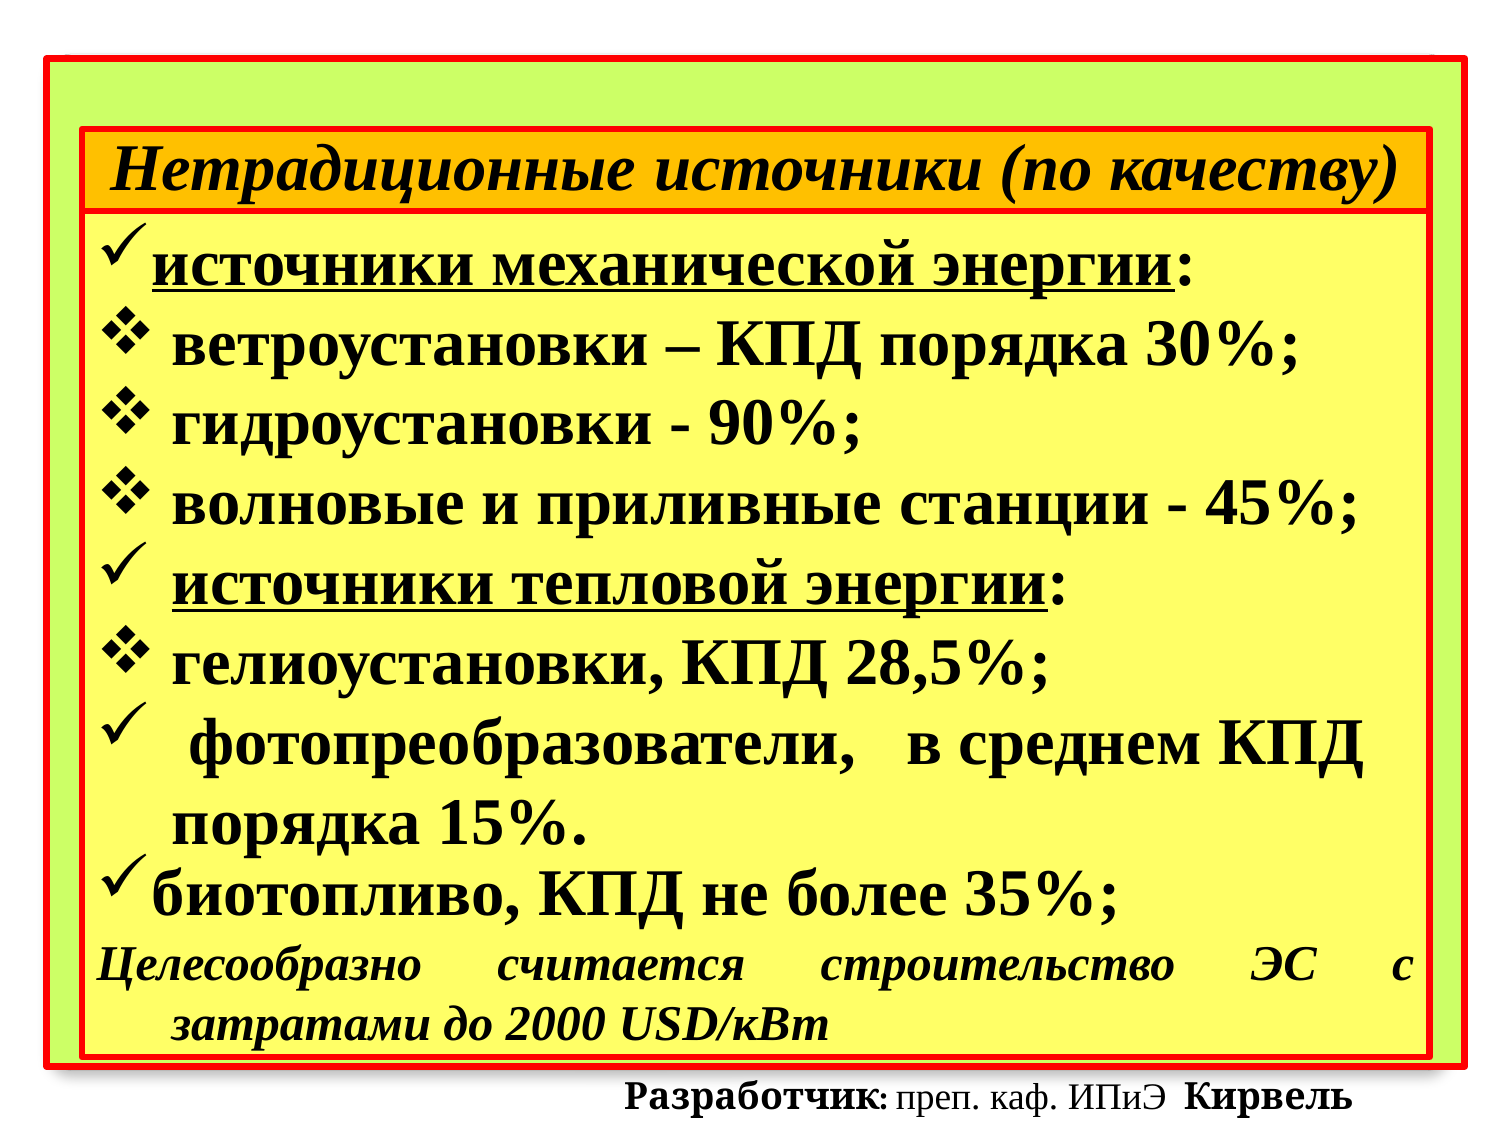

Нетрадиционные источники (по качеству)
источники механической энергии:
ветроустановки – КПД порядка 30%;
гидроустановки - 90%;
волновые и приливные станции - 45%;
источники тепловой энергии:
гелиоустановки, КПД 28,5%;
 фотопреобразователи,   в среднем КПД порядка 15%.
биотопливо, КПД не более 35%;
Целесообразно считается строительство ЭС с затратами до 2000 USD/кВт
Разработчик: преп. каф. ИПиЭ  Кирвель П.И.